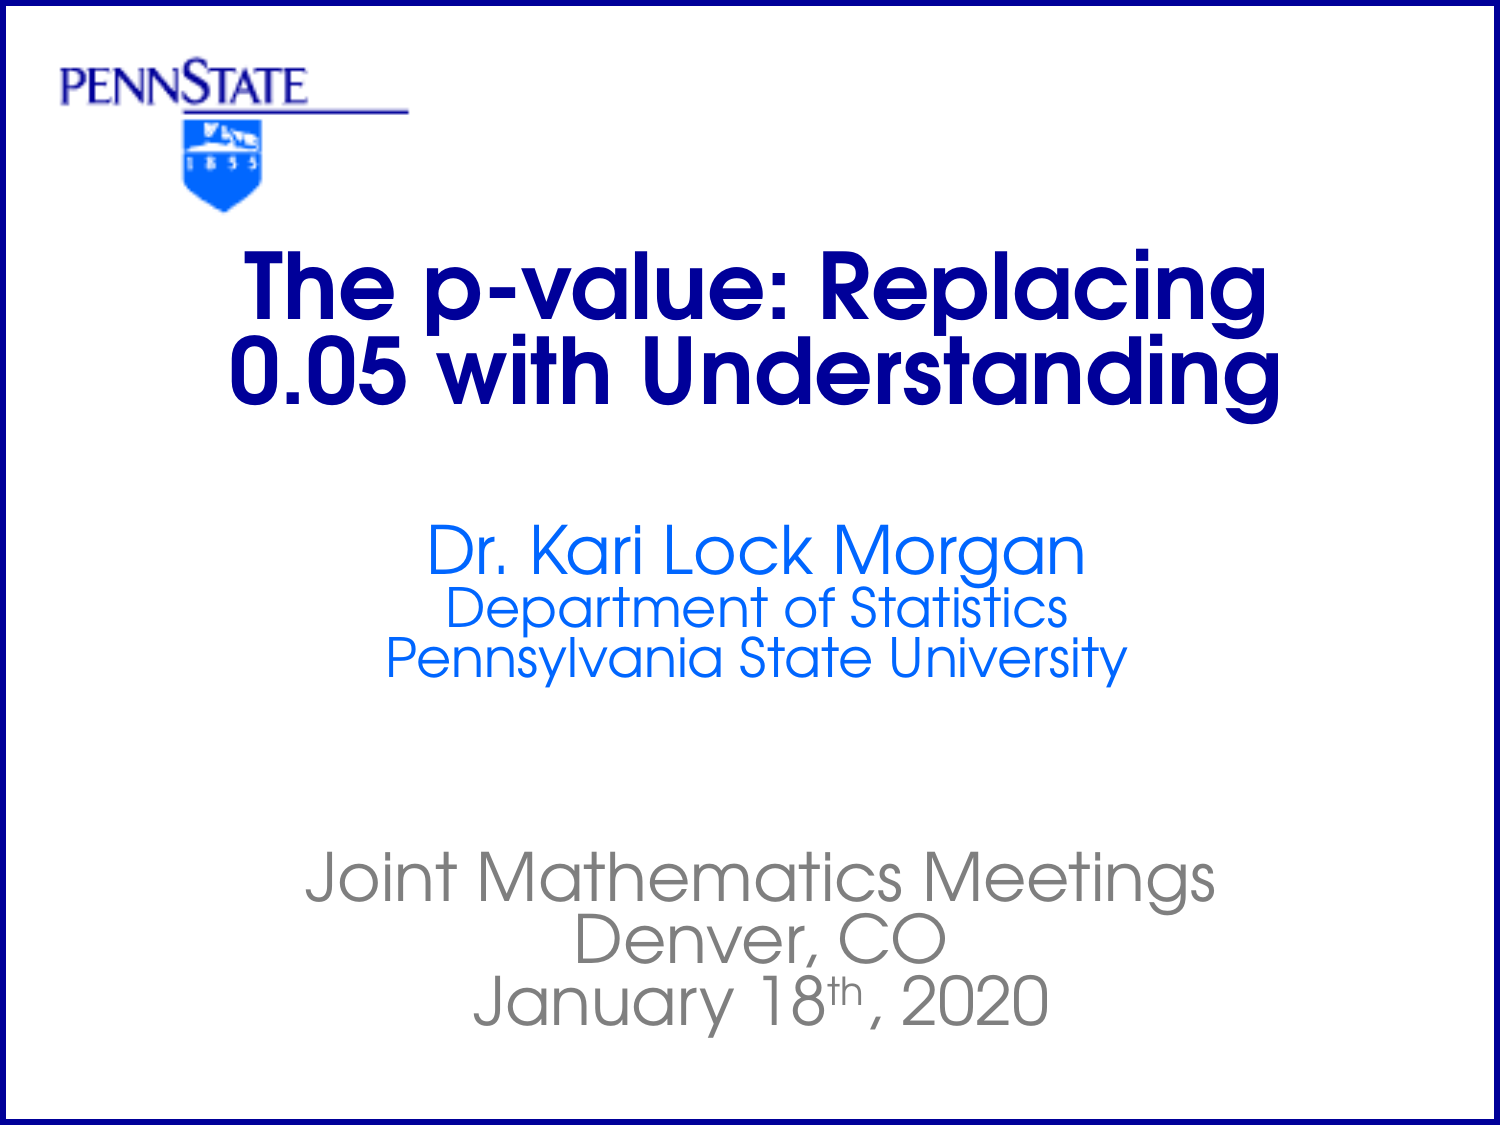

# The p-value: Replacing 0.05 with Understanding
Dr. Kari Lock Morgan
Department of Statistics
Pennsylvania State University

Joint Mathematics Meetings
Denver, CO
January 18th, 2020